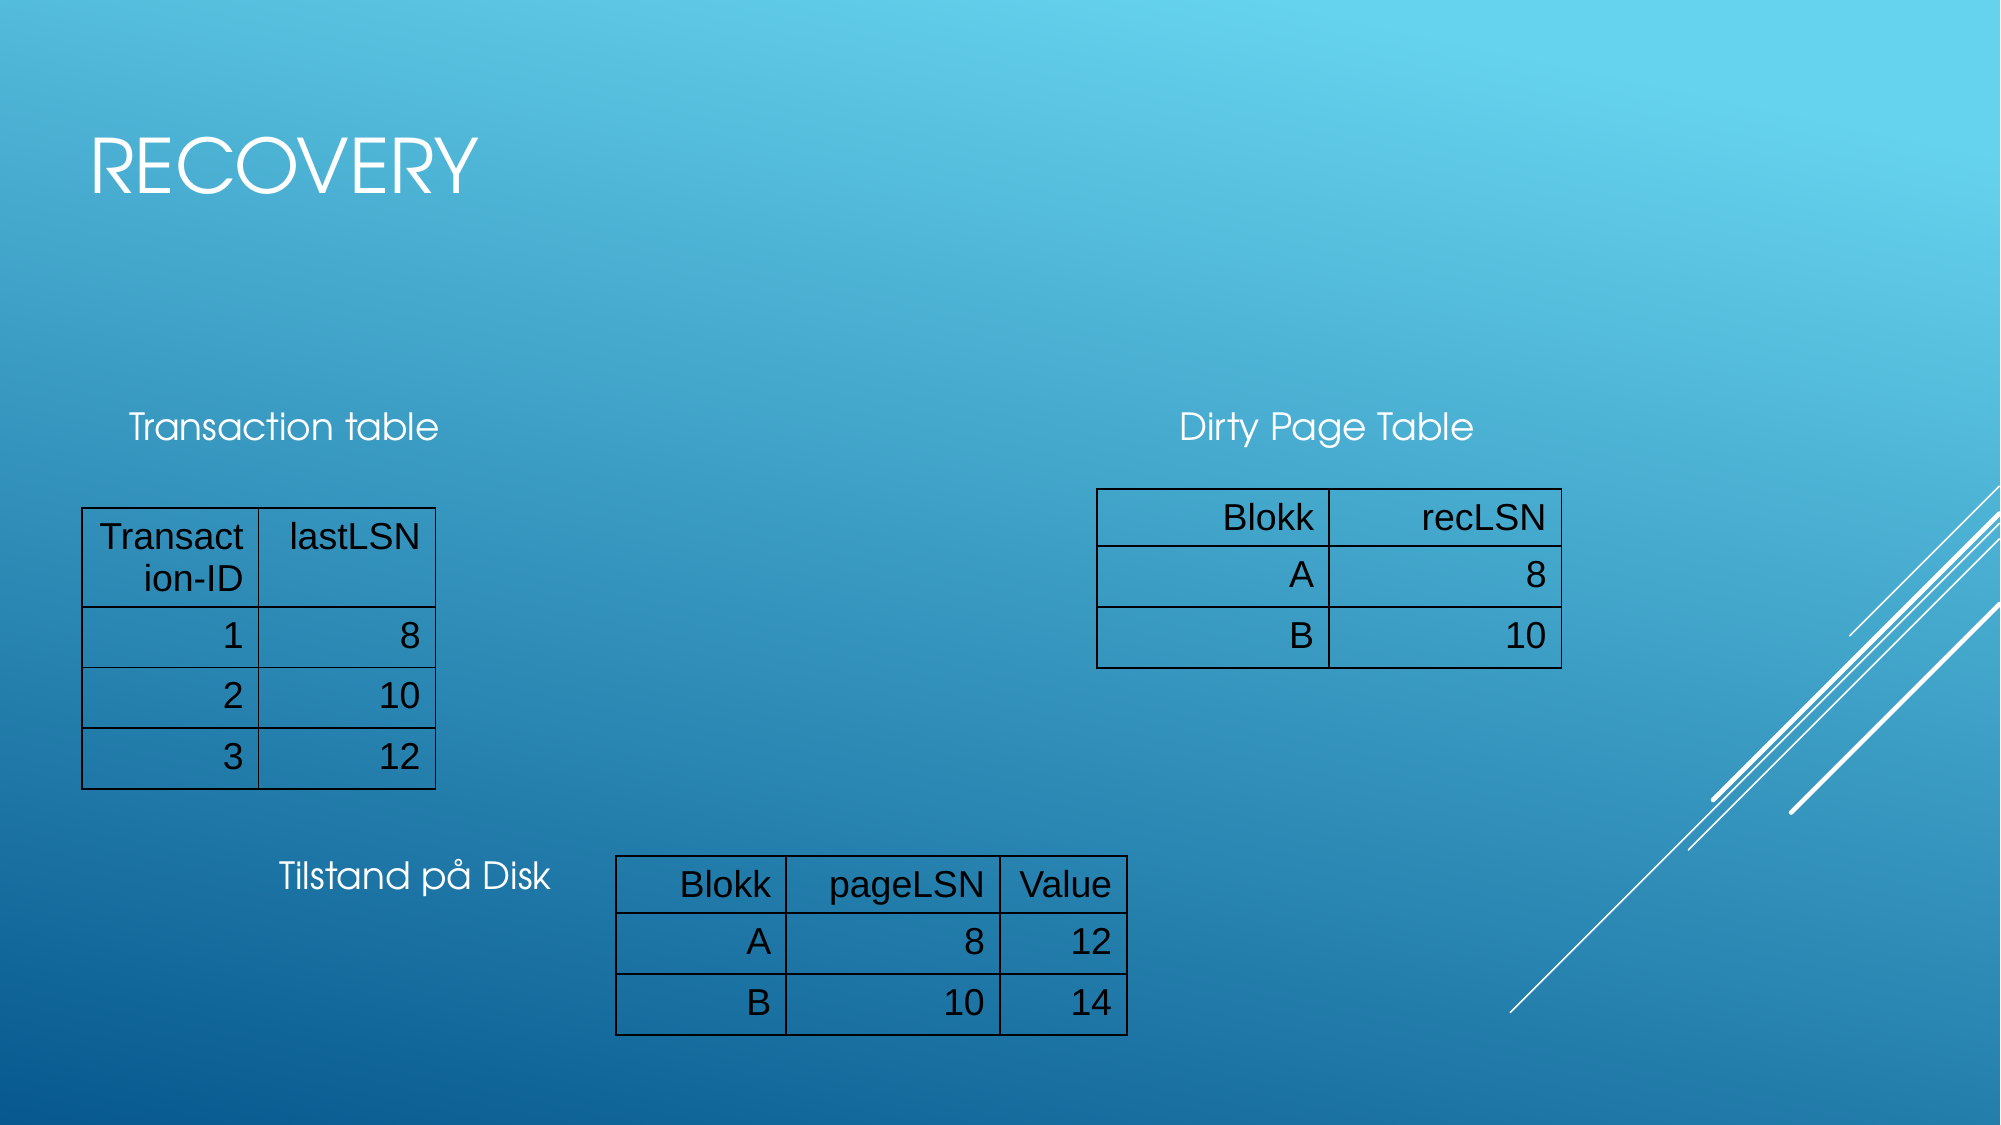

# RECOVERY
Transaction table					Dirty Page Table

	Tilstand på Disk
| Blokk | recLSN |
| --- | --- |
| A | 8 |
| B | 10 |
| Transaction-ID | lastLSN |
| --- | --- |
| 1 | 8 |
| 2 | 10 |
| 3 | 12 |
| Blokk | pageLSN | Value |
| --- | --- | --- |
| A | 8 | 12 |
| B | 10 | 14 |